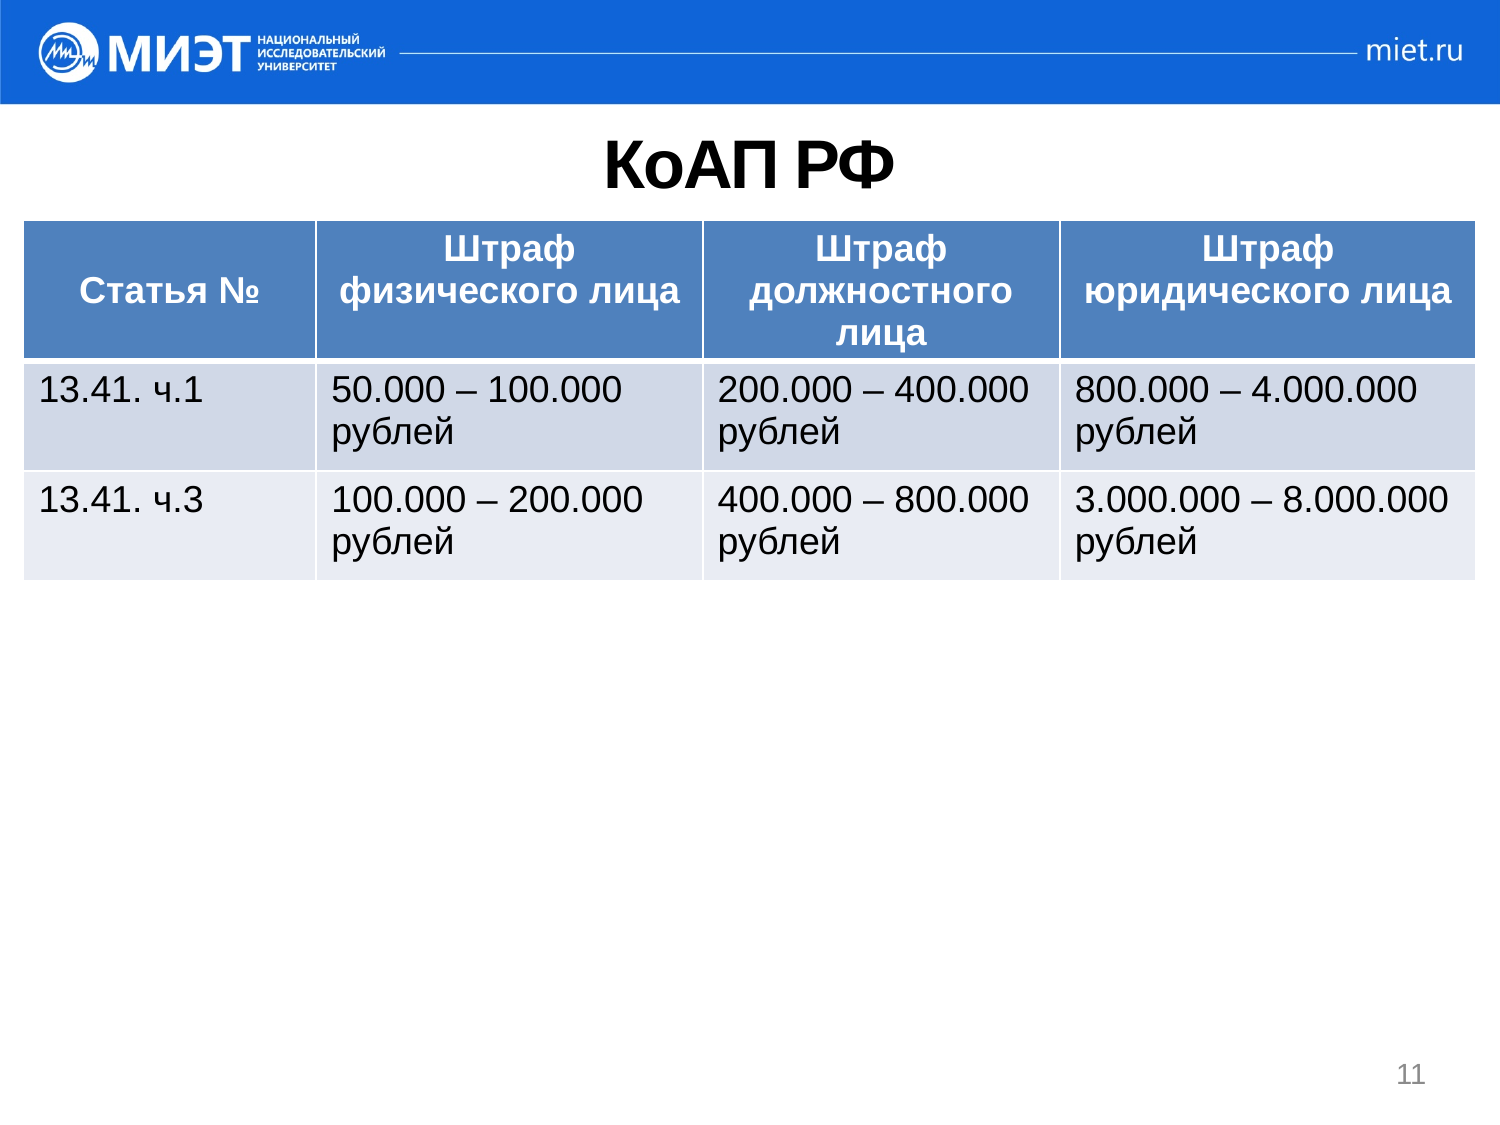

# КоАП РФ
| Статья № | Штраф физического лица | Штраф должностного лица | Штраф юридического лица |
| --- | --- | --- | --- |
| 13.41. ч.1 | 50.000 – 100.000 рублей | 200.000 – 400.000 рублей | 800.000 – 4.000.000 рублей |
| 13.41. ч.3 | 100.000 – 200.000 рублей | 400.000 – 800.000 рублей | 3.000.000 – 8.000.000 рублей |

11